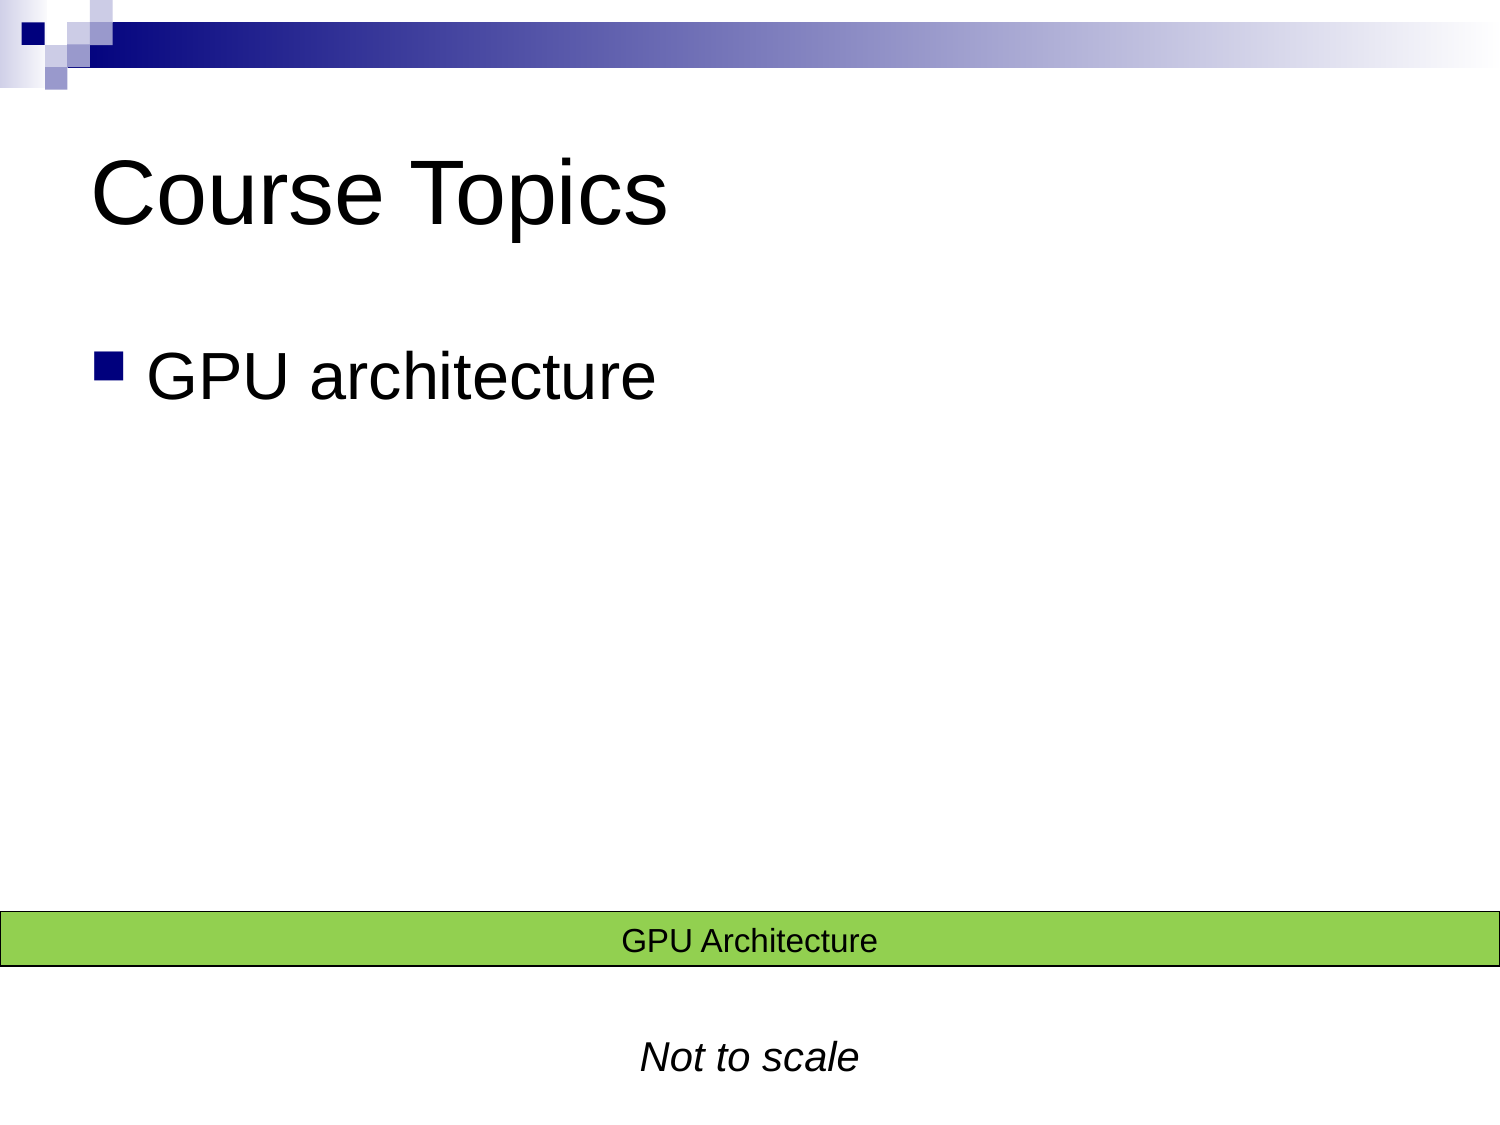

# Course Topics
GPU architecture
GPU Architecture
Not to scale